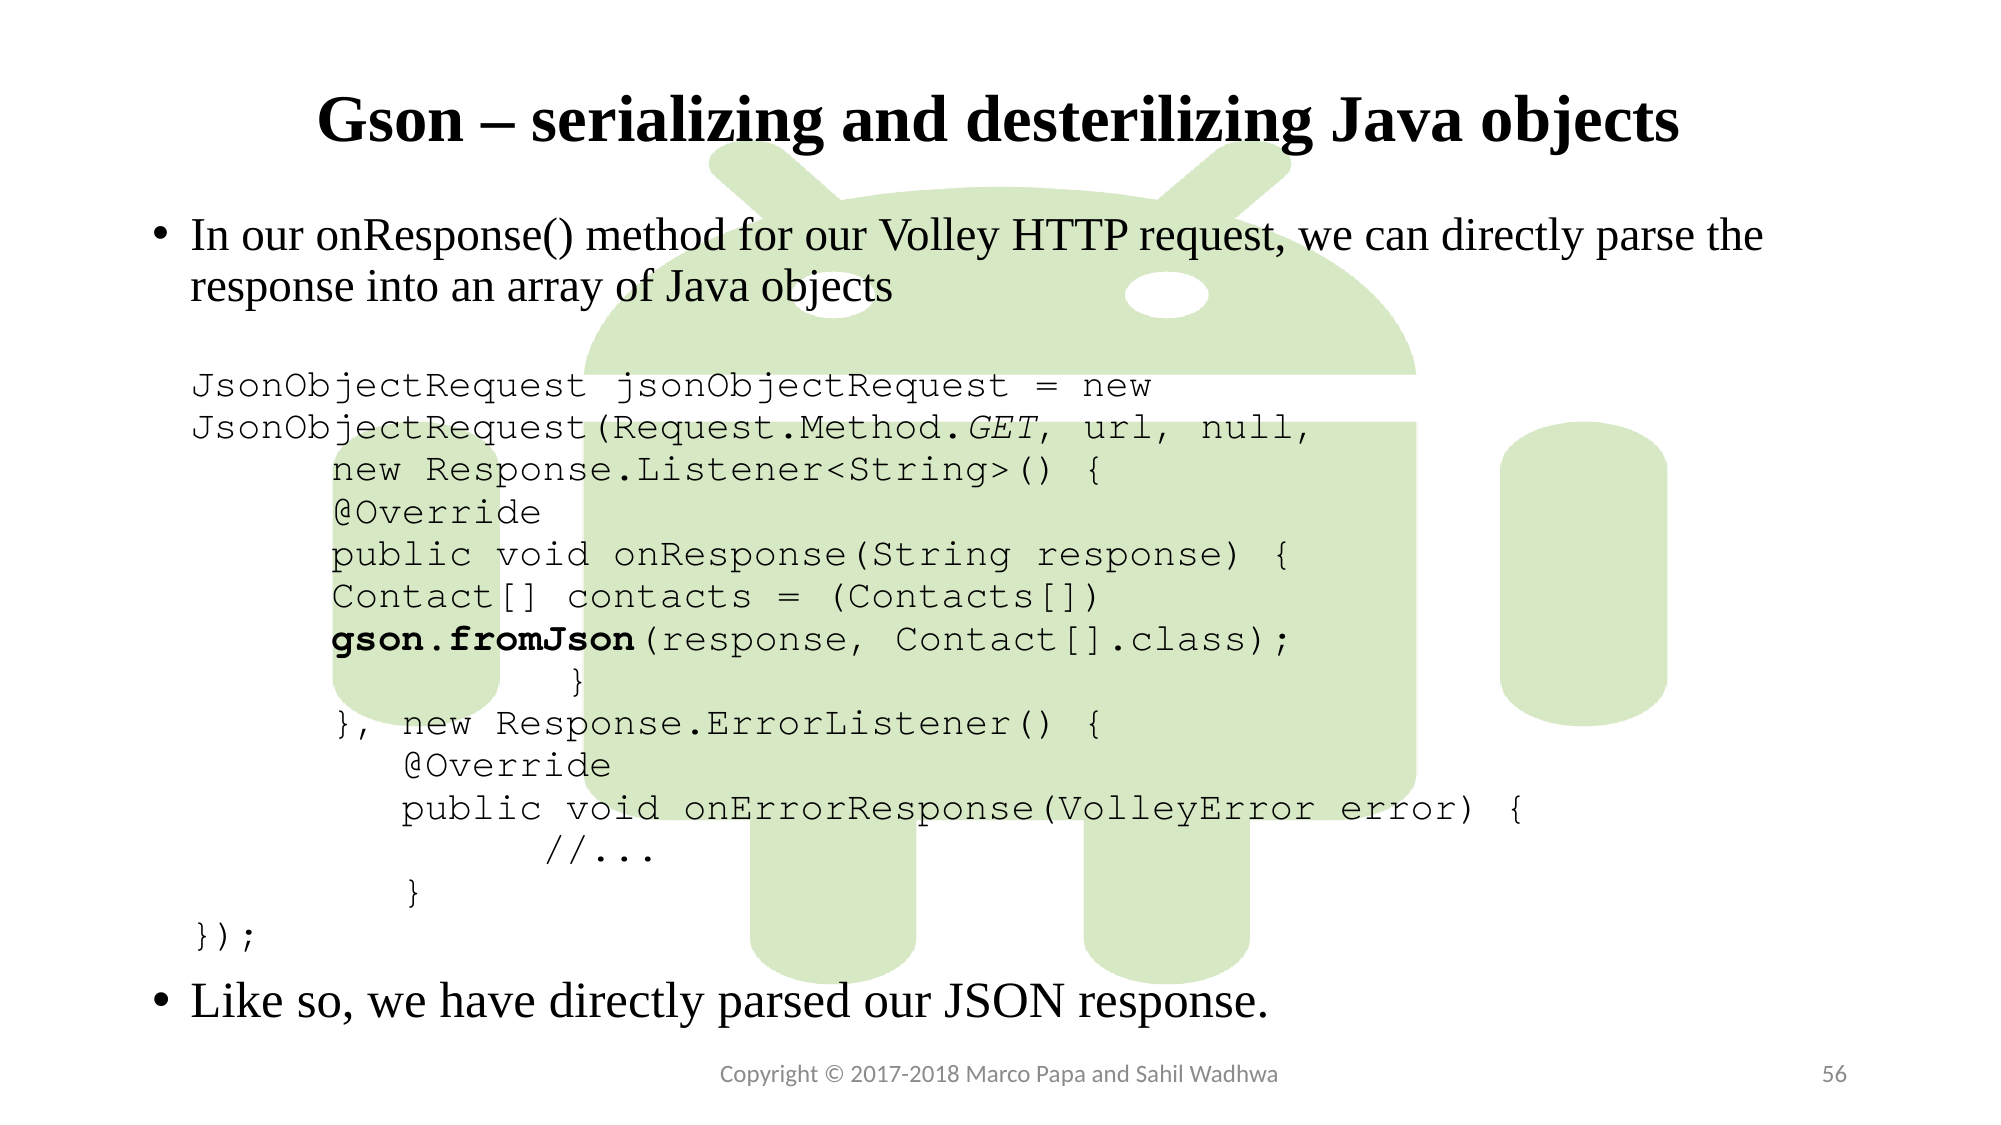

# Gson – serializing and desterilizing Java objects
In our onResponse() method for our Volley HTTP request, we can directly parse the response into an array of Java objects
JsonObjectRequest jsonObjectRequest = new JsonObjectRequest(Request.Method.GET, url, null,
	new Response.Listener<String>() {
	@Override
	public void onResponse(String response) {
		Contact[] contacts = (Contacts[])
			gson.fromJson(response, Contact[].class);
                }
	}, new Response.ErrorListener() {
         @Override
         public void onErrorResponse(VolleyError error) {
               //...
         }
});
Like so, we have directly parsed our JSON response.
Copyright © 2017-2018 Marco Papa and Sahil Wadhwa
56